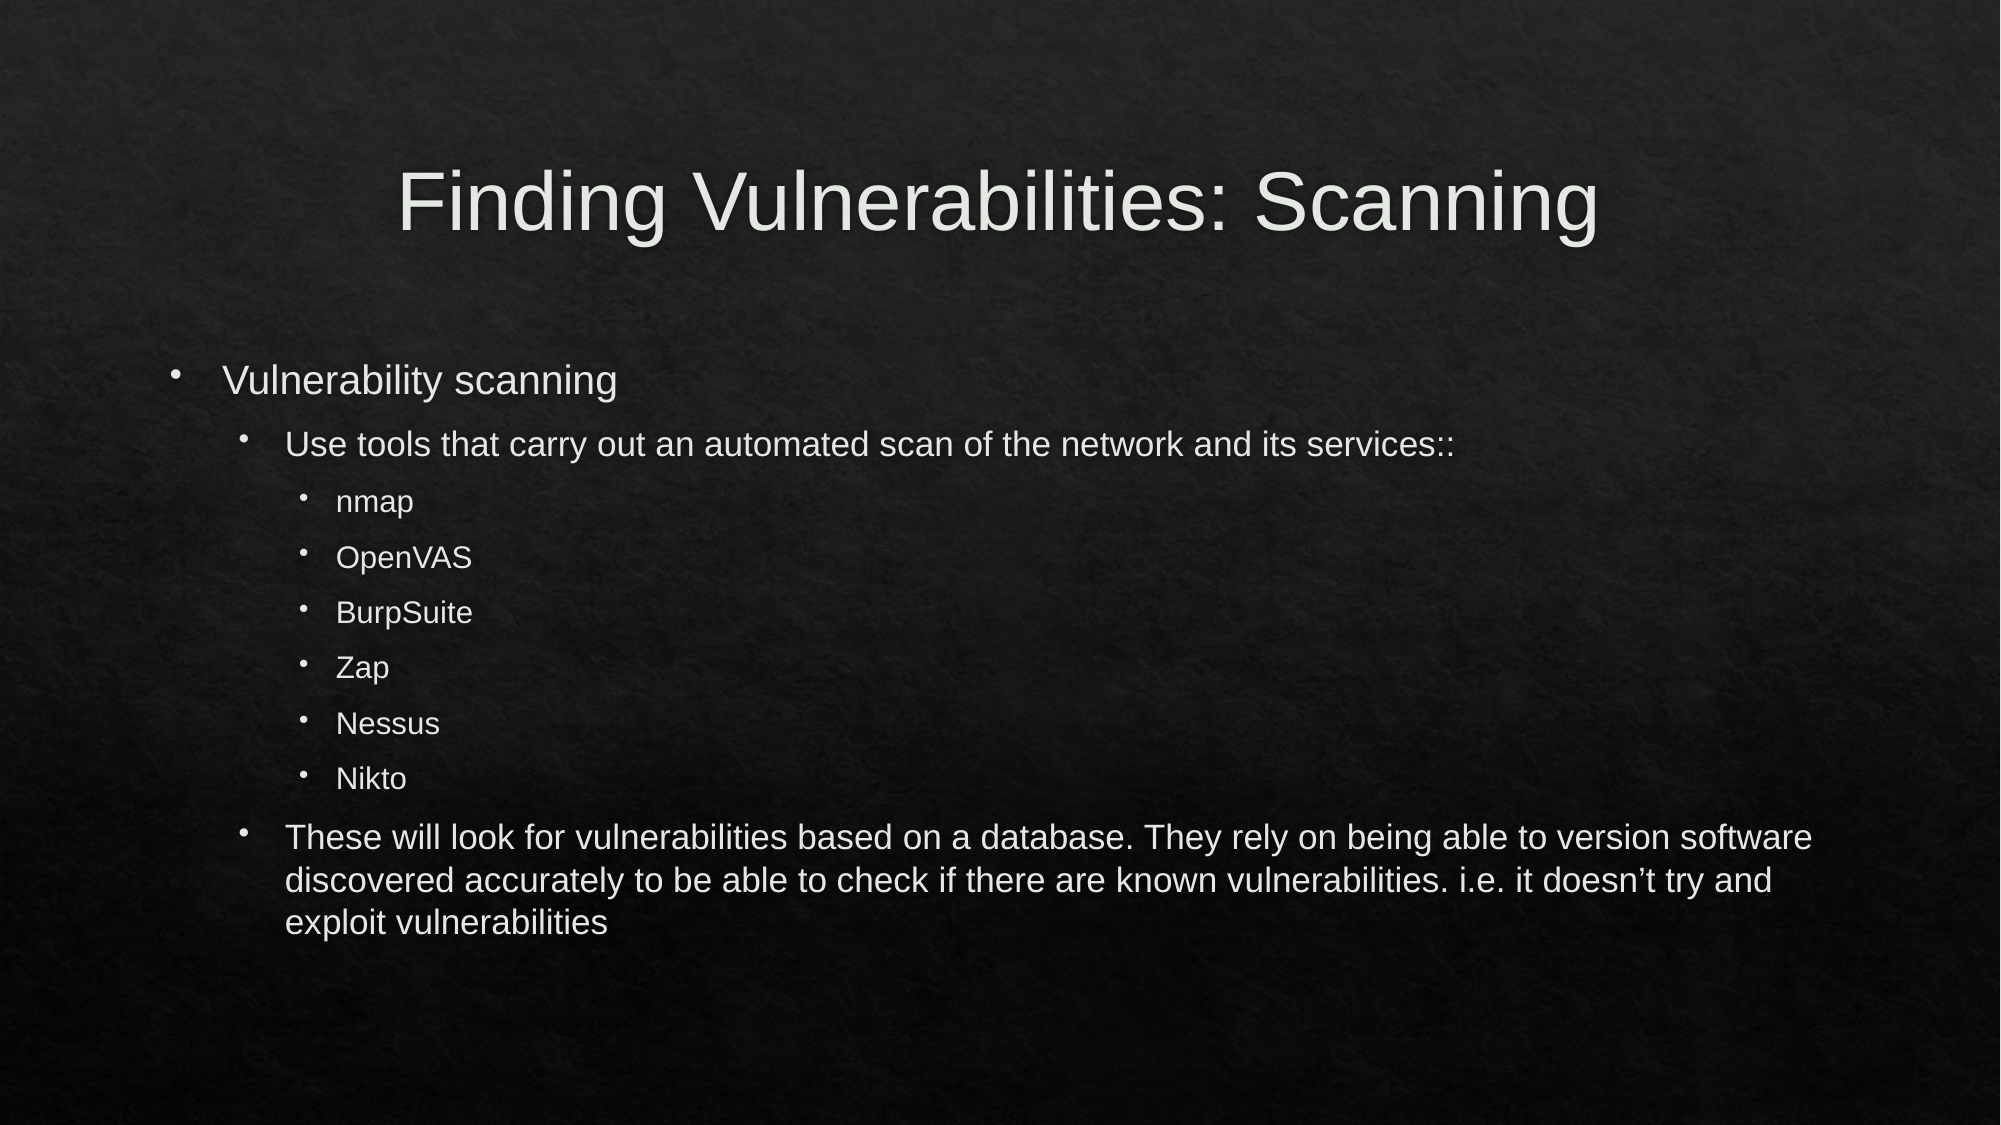

# Finding Vulnerabilities: Scanning
Vulnerability scanning
Use tools that carry out an automated scan of the network and its services::
nmap
OpenVAS
BurpSuite
Zap
Nessus
Nikto
These will look for vulnerabilities based on a database. They rely on being able to version software  discovered accurately to be able to check if there are known vulnerabilities. i.e. it doesn’t try and exploit vulnerabilities